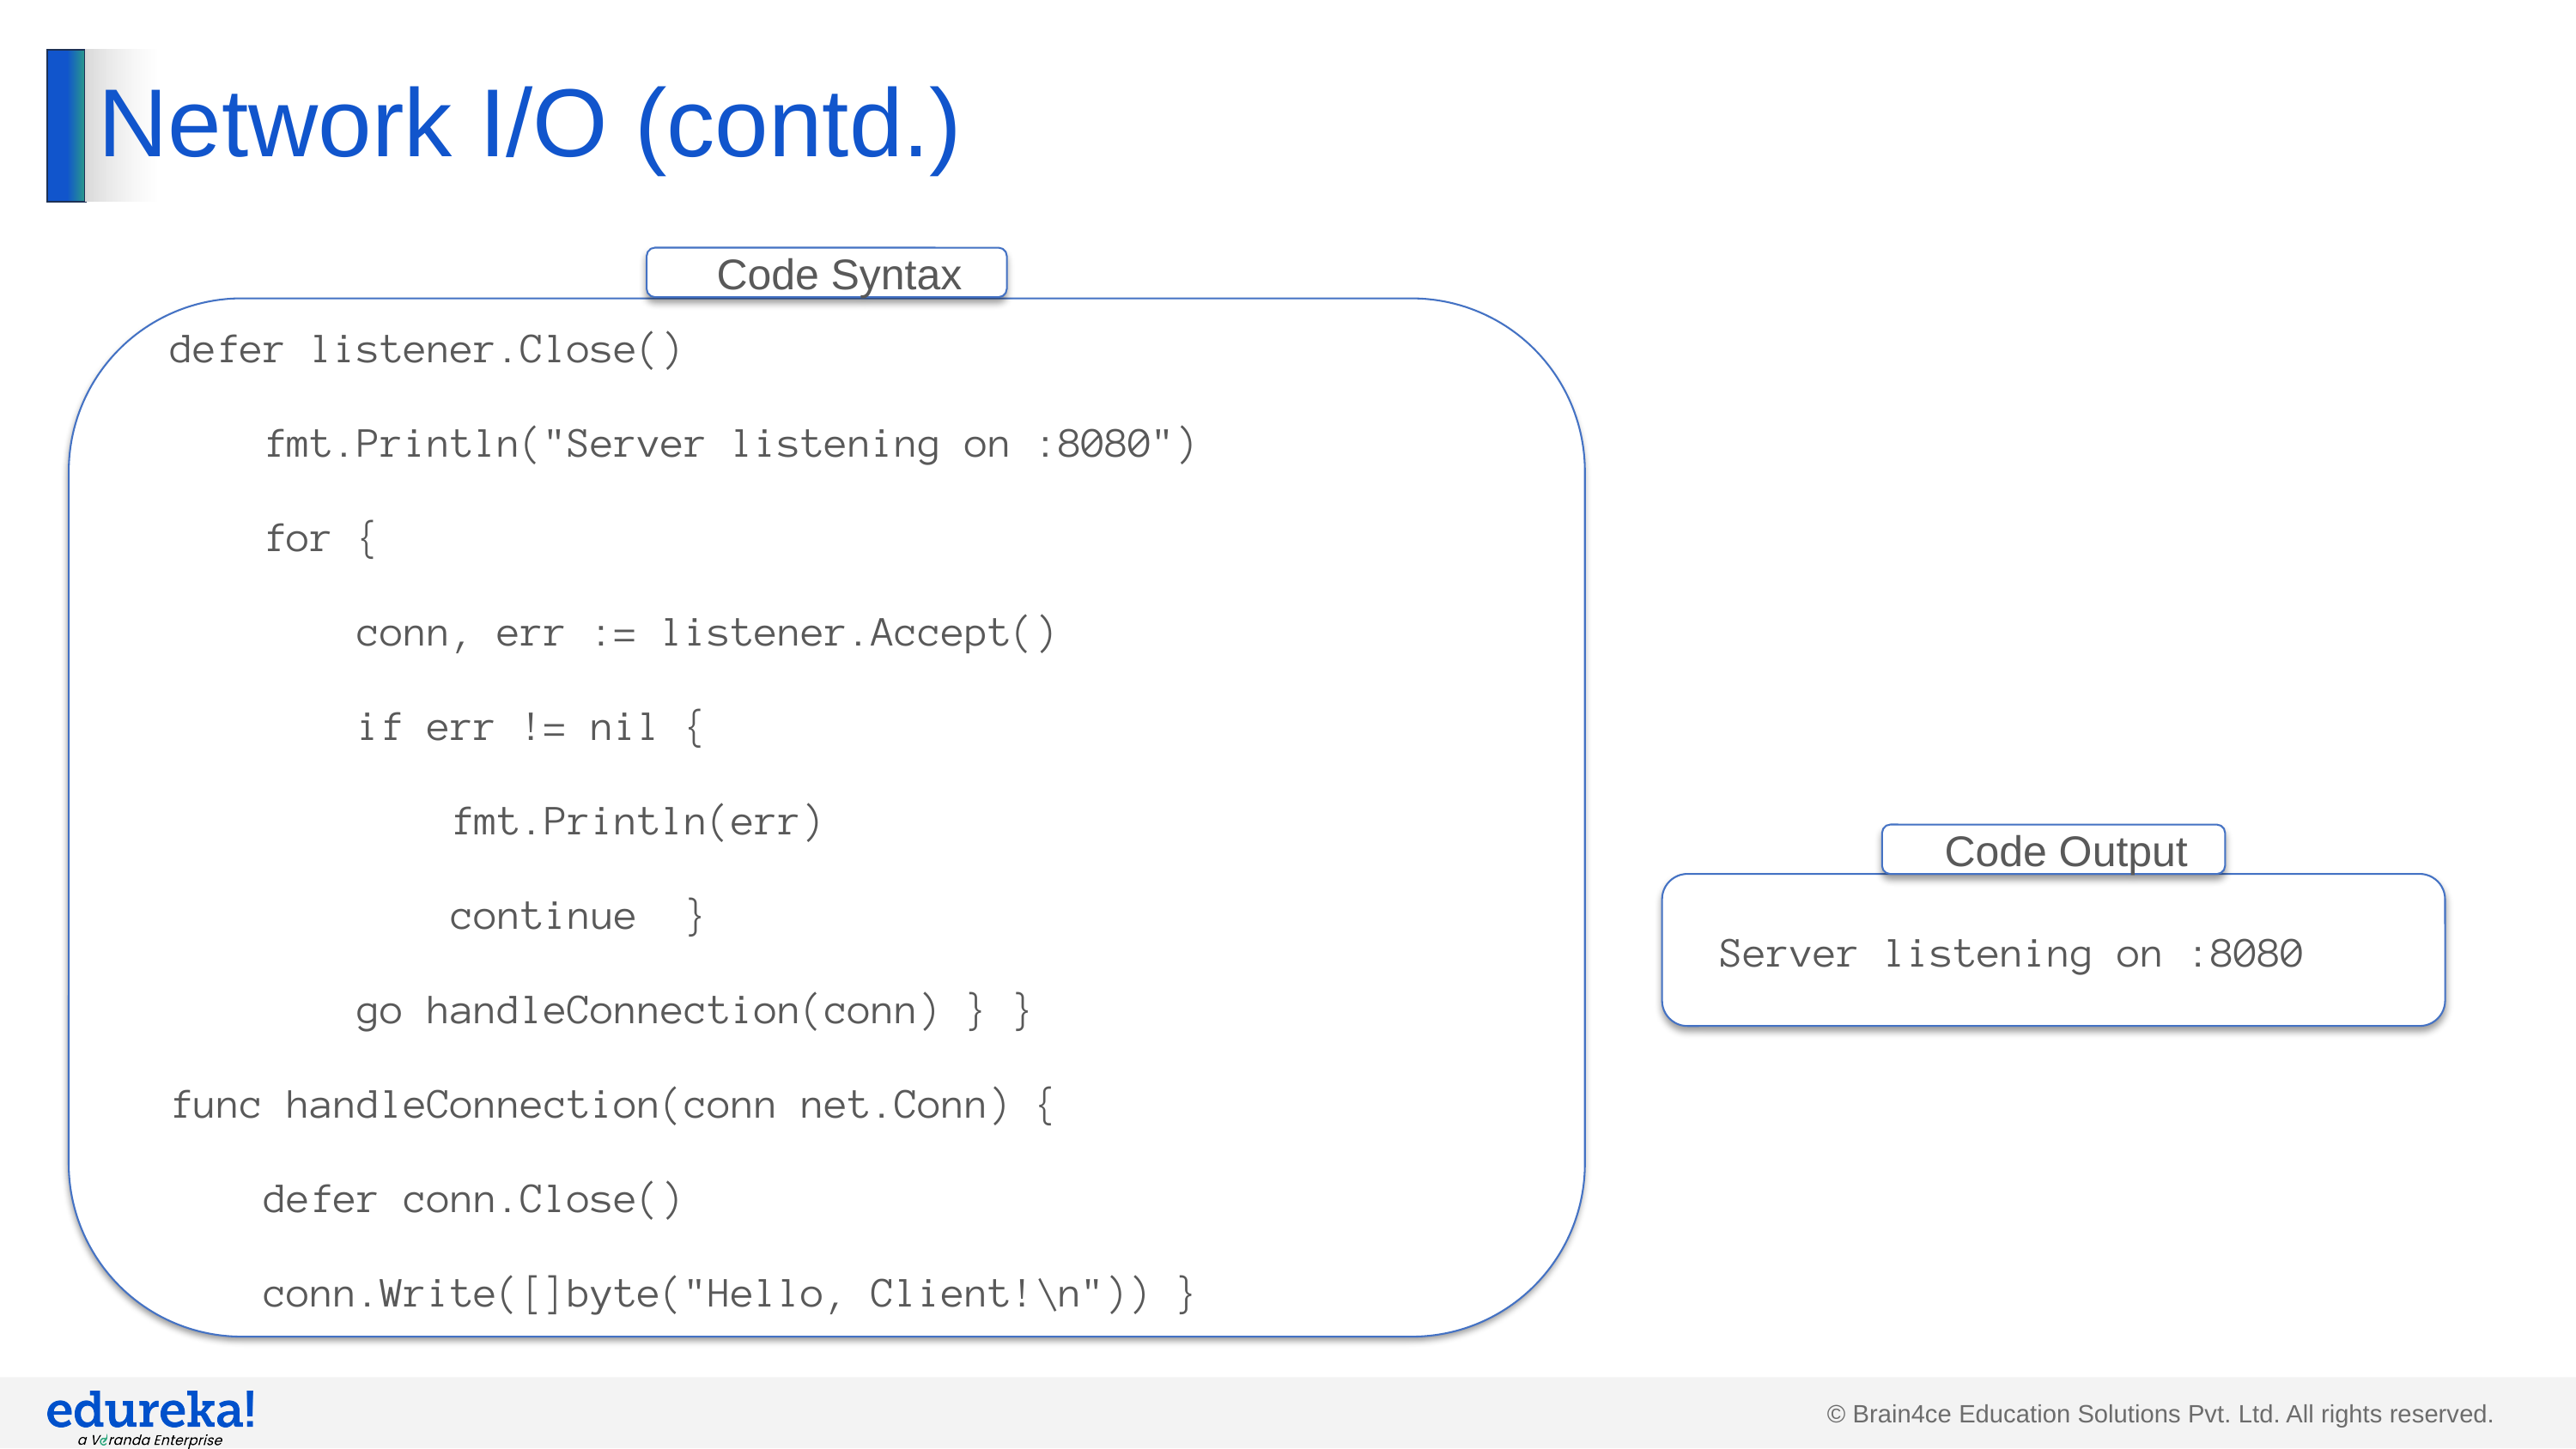

# Network I/O (contd.)
Code Syntax
defer listener.Close()
    fmt.Println("Server listening on :8080")
    for {
        conn, err := listener.Accept()
        if err != nil {
            fmt.Println(err)
            continue  }
        go handleConnection(conn) } }
func handleConnection(conn net.Conn) {
    defer conn.Close()
    conn.Write([]byte("Hello, Client!\n")) }
Code Output
Server listening on :8080